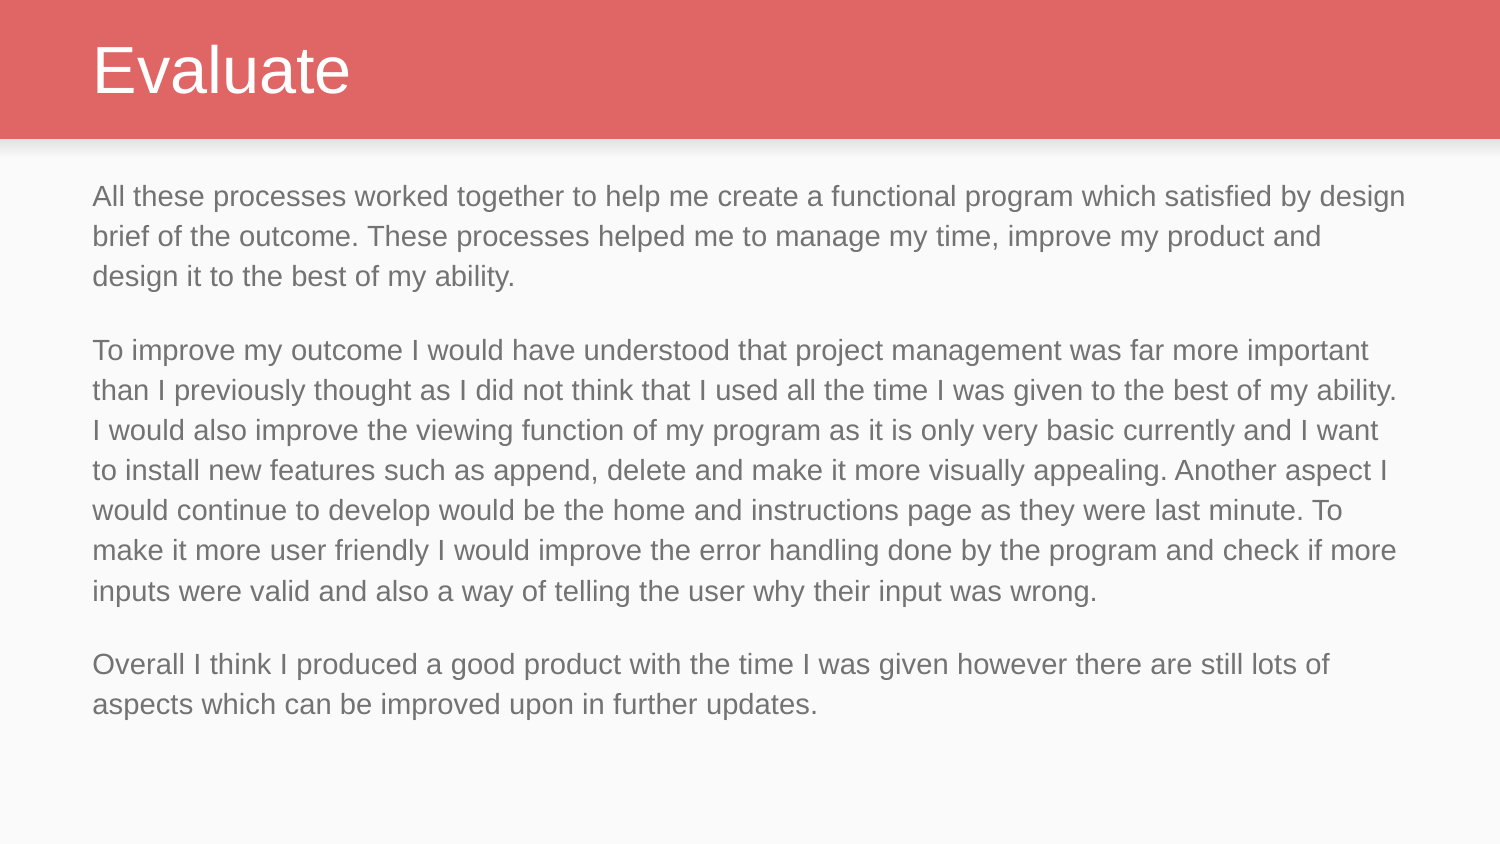

# Evaluate
All these processes worked together to help me create a functional program which satisfied by design brief of the outcome. These processes helped me to manage my time, improve my product and design it to the best of my ability.
To improve my outcome I would have understood that project management was far more important than I previously thought as I did not think that I used all the time I was given to the best of my ability. I would also improve the viewing function of my program as it is only very basic currently and I want to install new features such as append, delete and make it more visually appealing. Another aspect I would continue to develop would be the home and instructions page as they were last minute. To make it more user friendly I would improve the error handling done by the program and check if more inputs were valid and also a way of telling the user why their input was wrong.
Overall I think I produced a good product with the time I was given however there are still lots of aspects which can be improved upon in further updates.